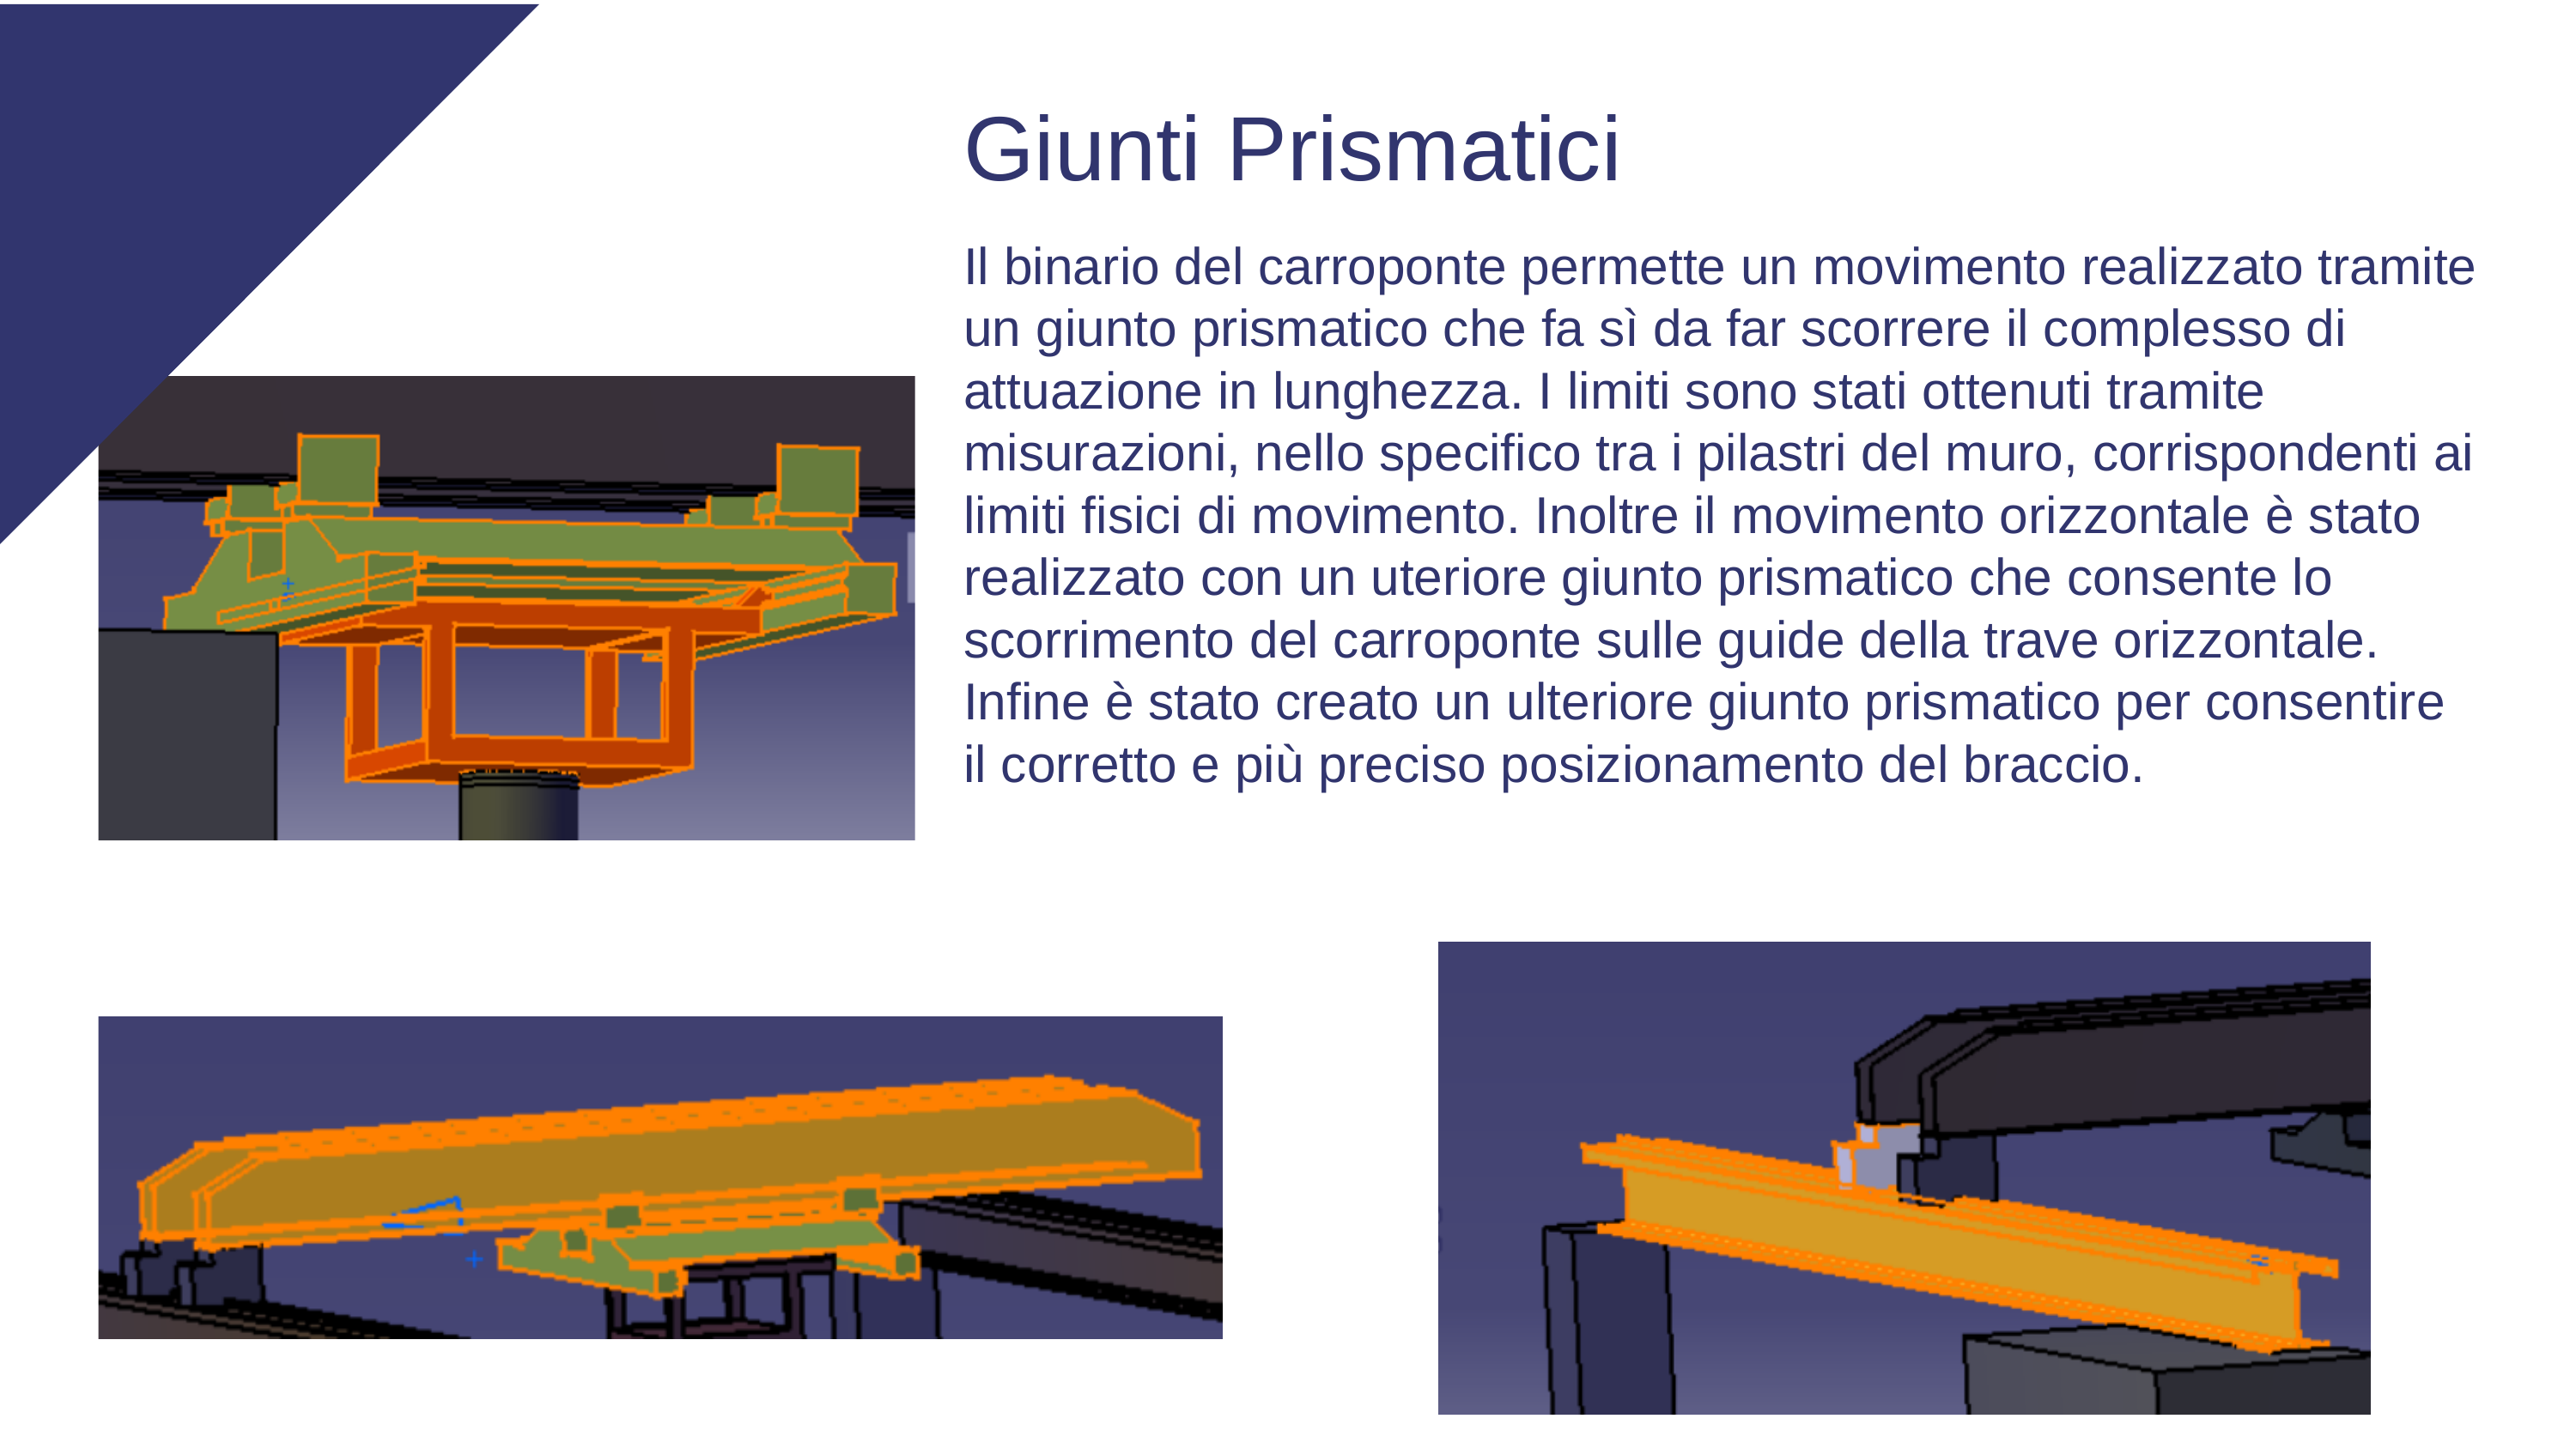

Giunti Prismatici
Il binario del carroponte permette un movimento realizzato tramite un giunto prismatico che fa sì da far scorrere il complesso di attuazione in lunghezza. I limiti sono stati ottenuti tramite misurazioni, nello specifico tra i pilastri del muro, corrispondenti ai limiti fisici di movimento. Inoltre il movimento orizzontale è stato realizzato con un uteriore giunto prismatico che consente lo scorrimento del carroponte sulle guide della trave orizzontale. Infine è stato creato un ulteriore giunto prismatico per consentire il corretto e più preciso posizionamento del braccio.